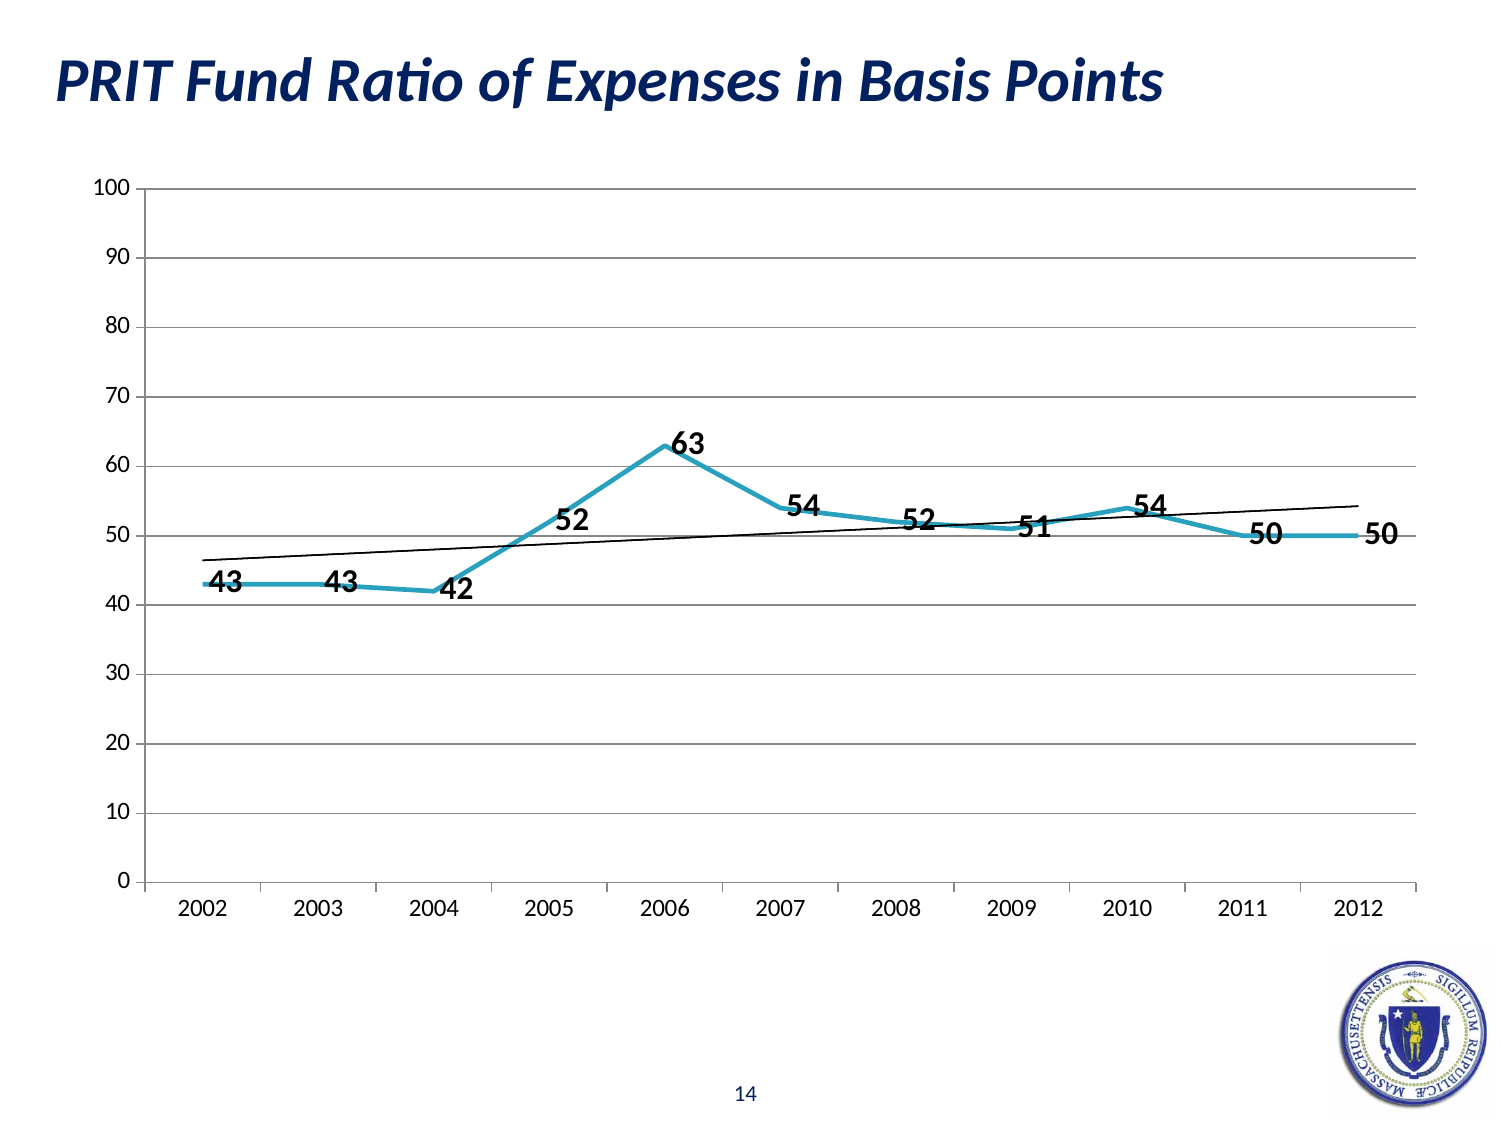

# PRIT Fund Ratio of Expenses in Basis Points

### Chart

| Category | Basis Points |
|---|---|
| 2002 | 43.0 |
| 2003 | 43.0 |
| 2004 | 42.0 |
| 2005 | 52.0 |
| 2006 | 63.0 |
| 2007 | 54.0 |
| 2008 | 52.0 |
| 2009 | 51.0 |
| 2010 | 54.0 |
| 2011 | 50.0 |
| 2012 | 50.0 |